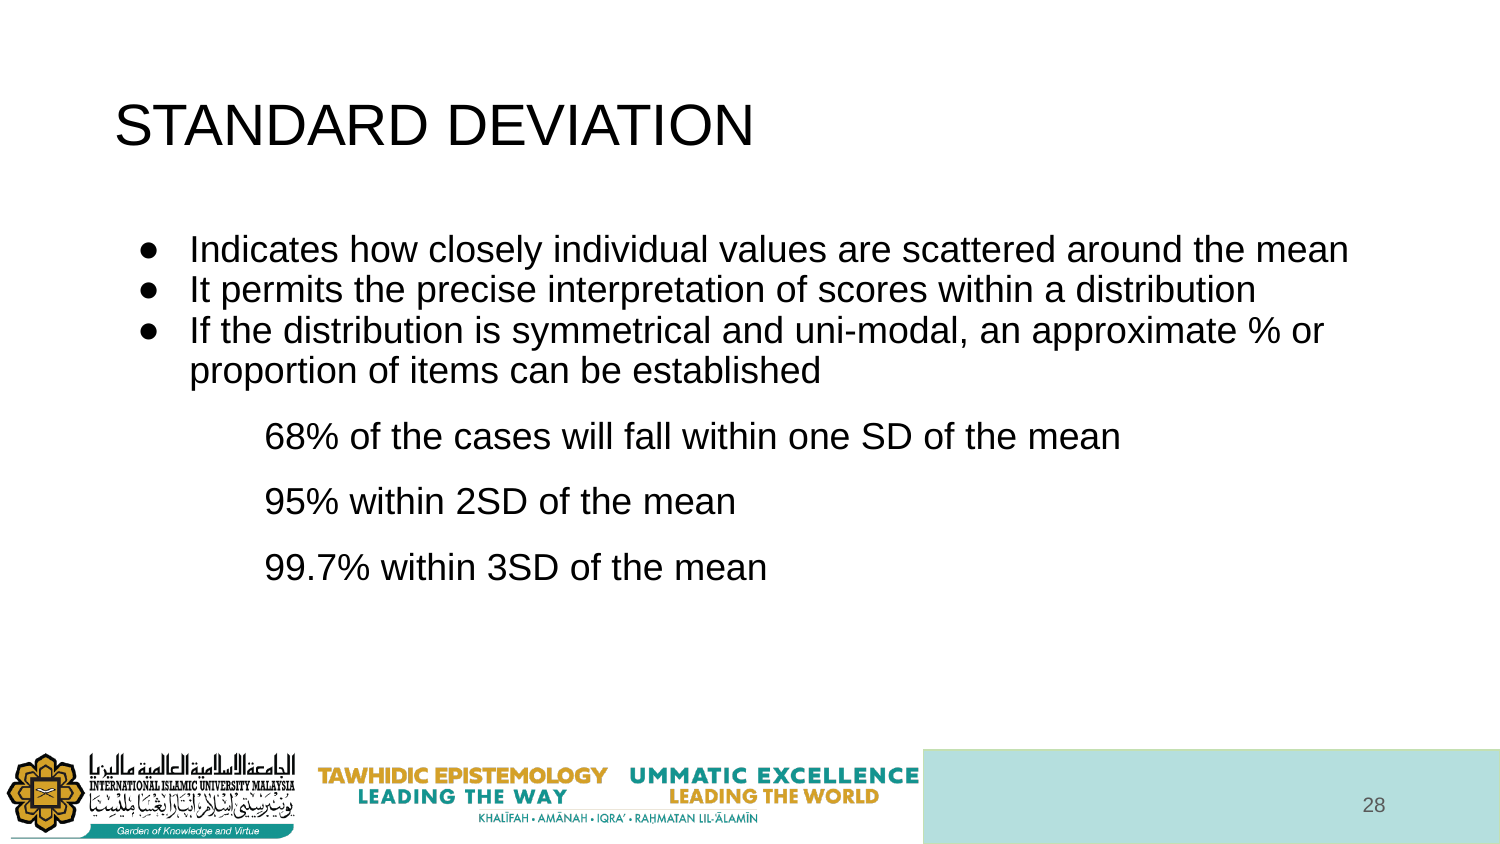

# STANDARD DEVIATION
Indicates how closely individual values are scattered around the mean
It permits the precise interpretation of scores within a distribution
If the distribution is symmetrical and uni-modal, an approximate % or proportion of items can be established
68% of the cases will fall within one SD of the mean
95% within 2SD of the mean
99.7% within 3SD of the mean

28